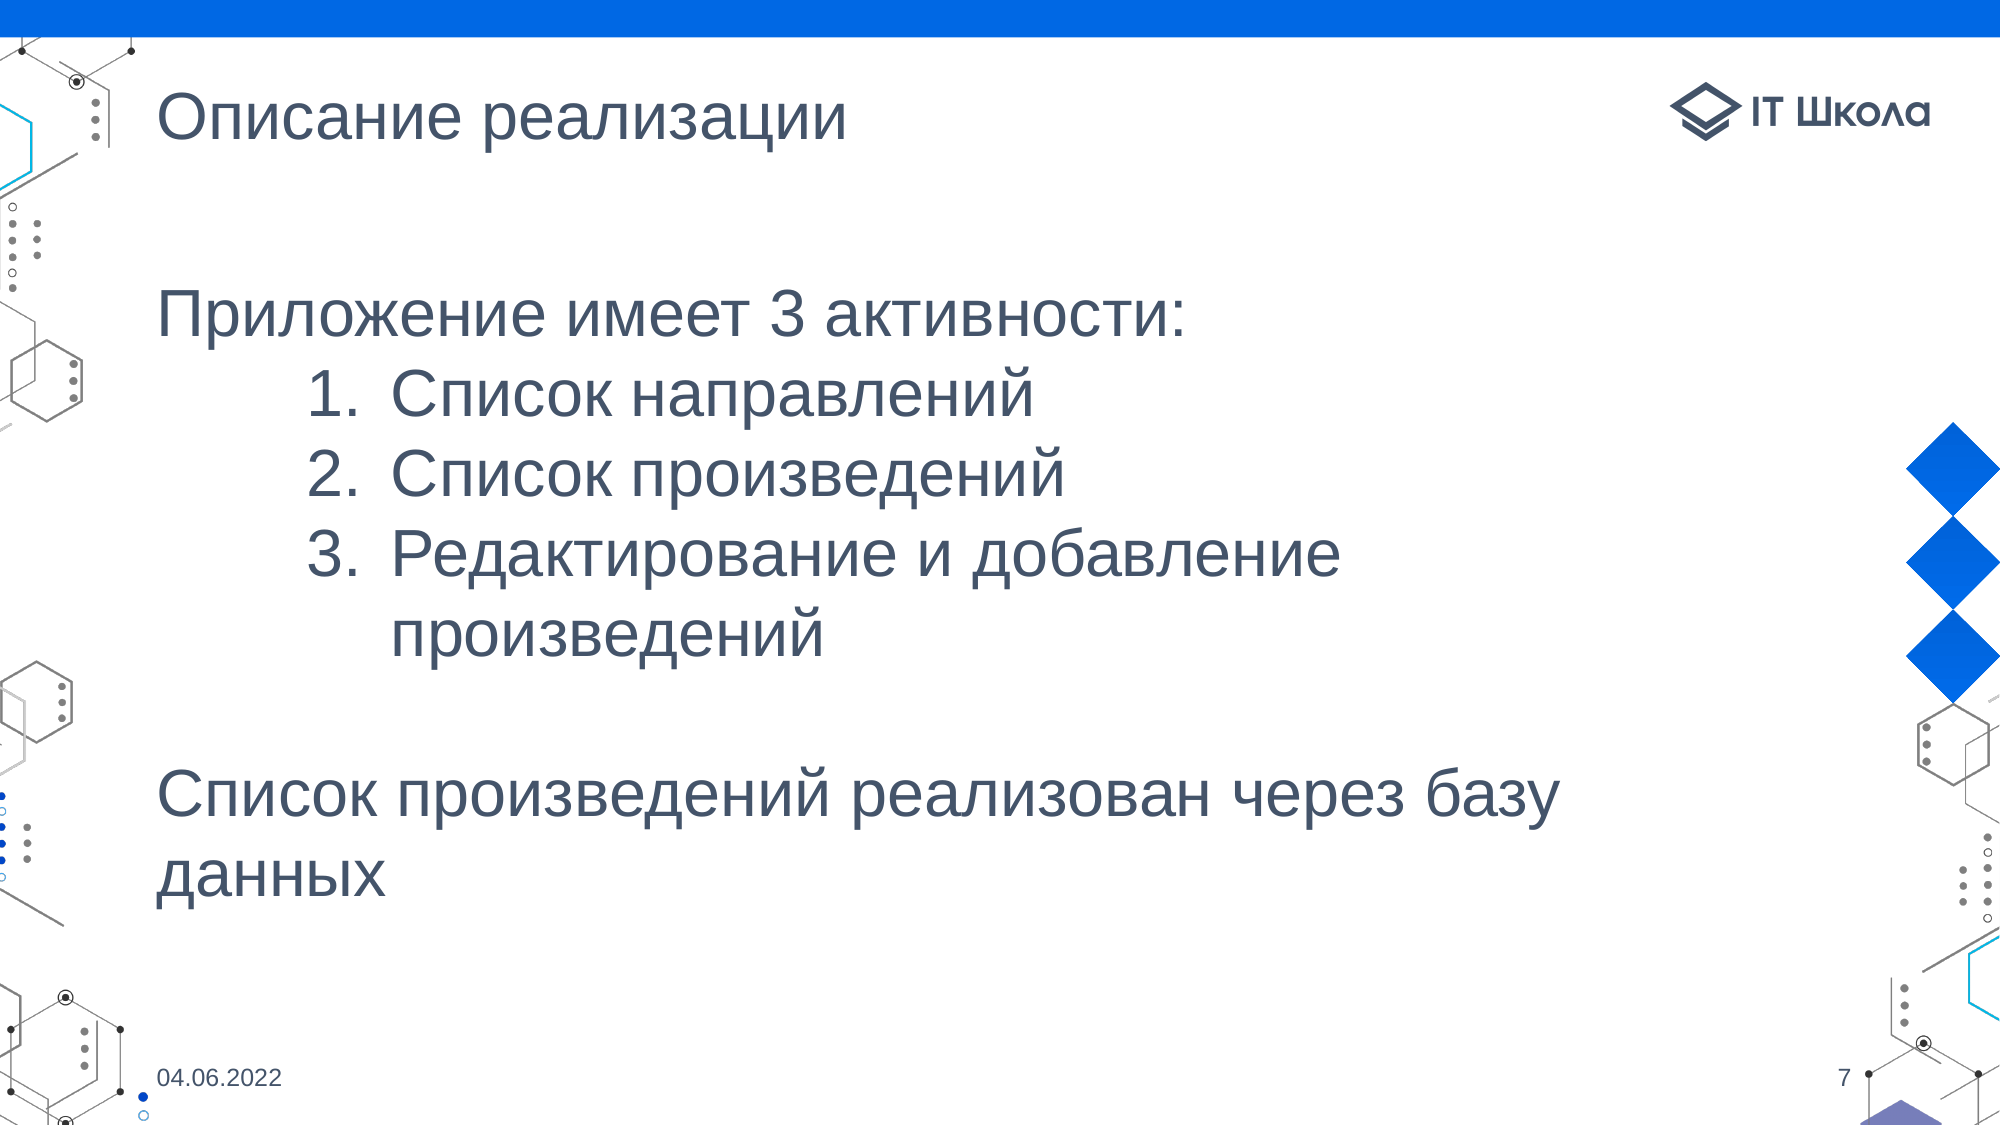

# Описание реализации
Приложение имеет 3 активности:
Список направлений
Список произведений
Редактирование и добавление произведений

Список произведений реализован через базу данных
04.06.2022
7